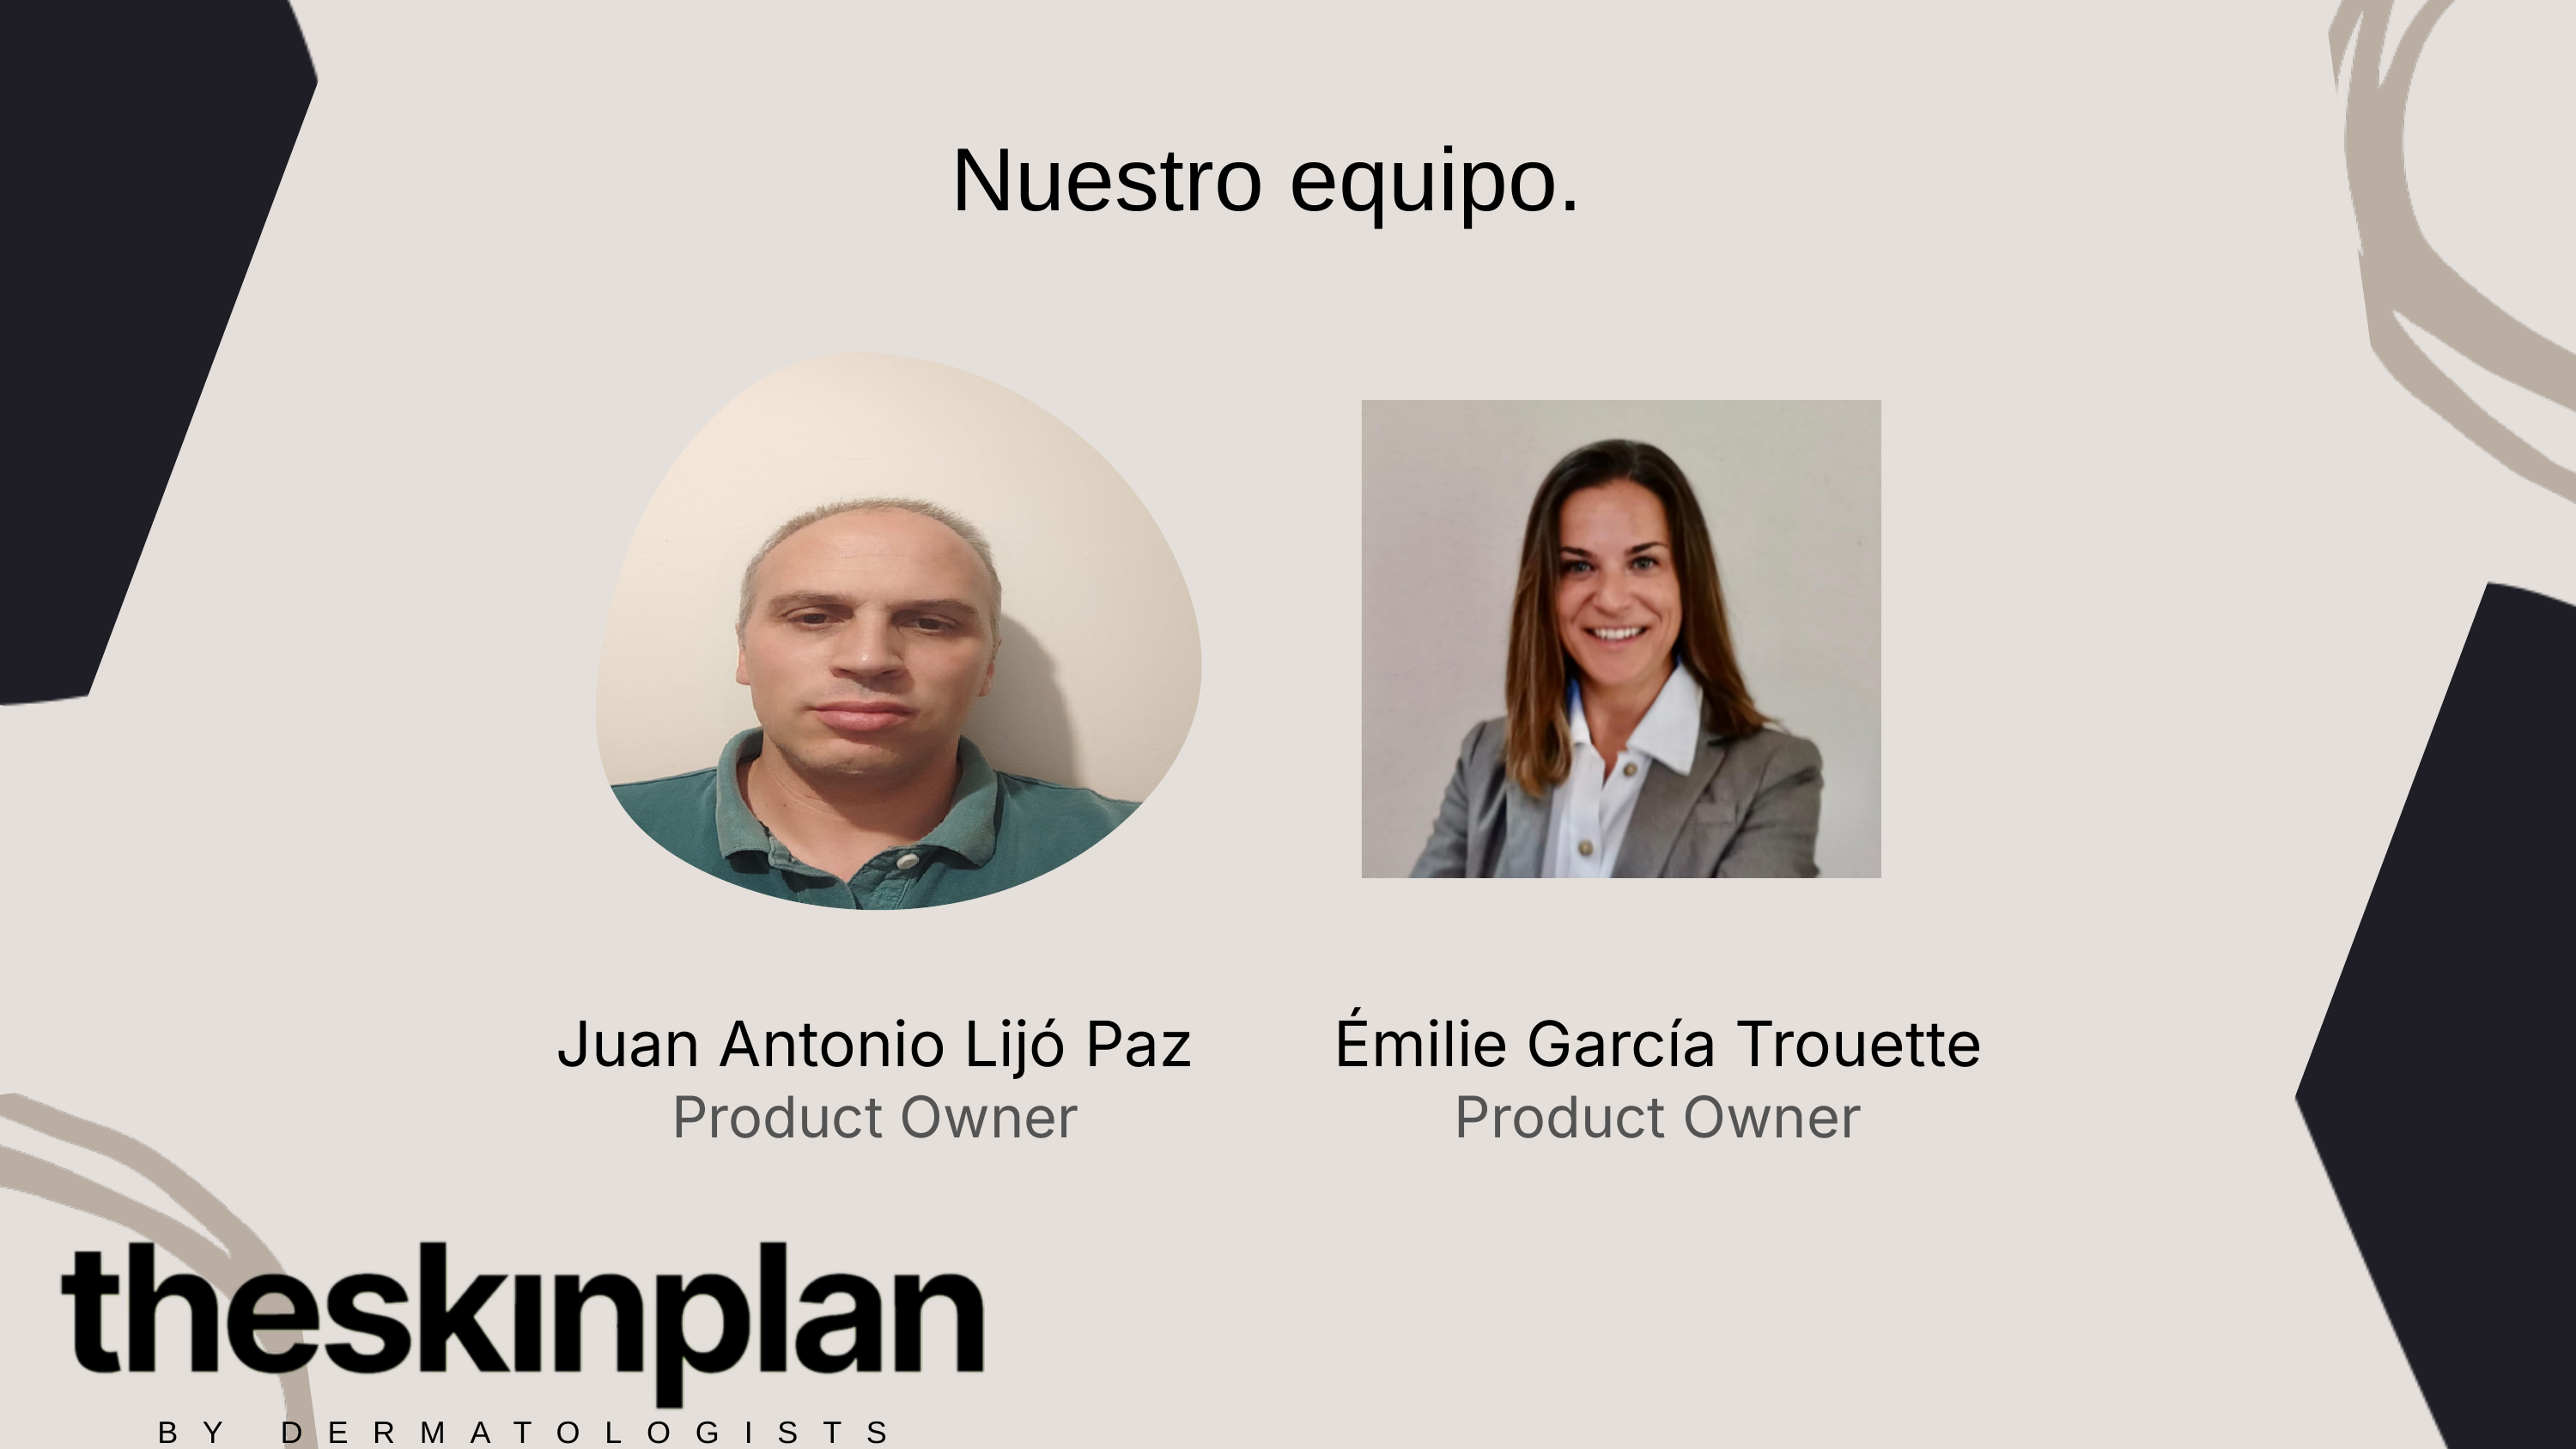

Nuestro equipo.

Juan Antonio Lijó Paz
Product Owner
Émilie García Trouette
Product Owner

BY DERMATOLOGISTS